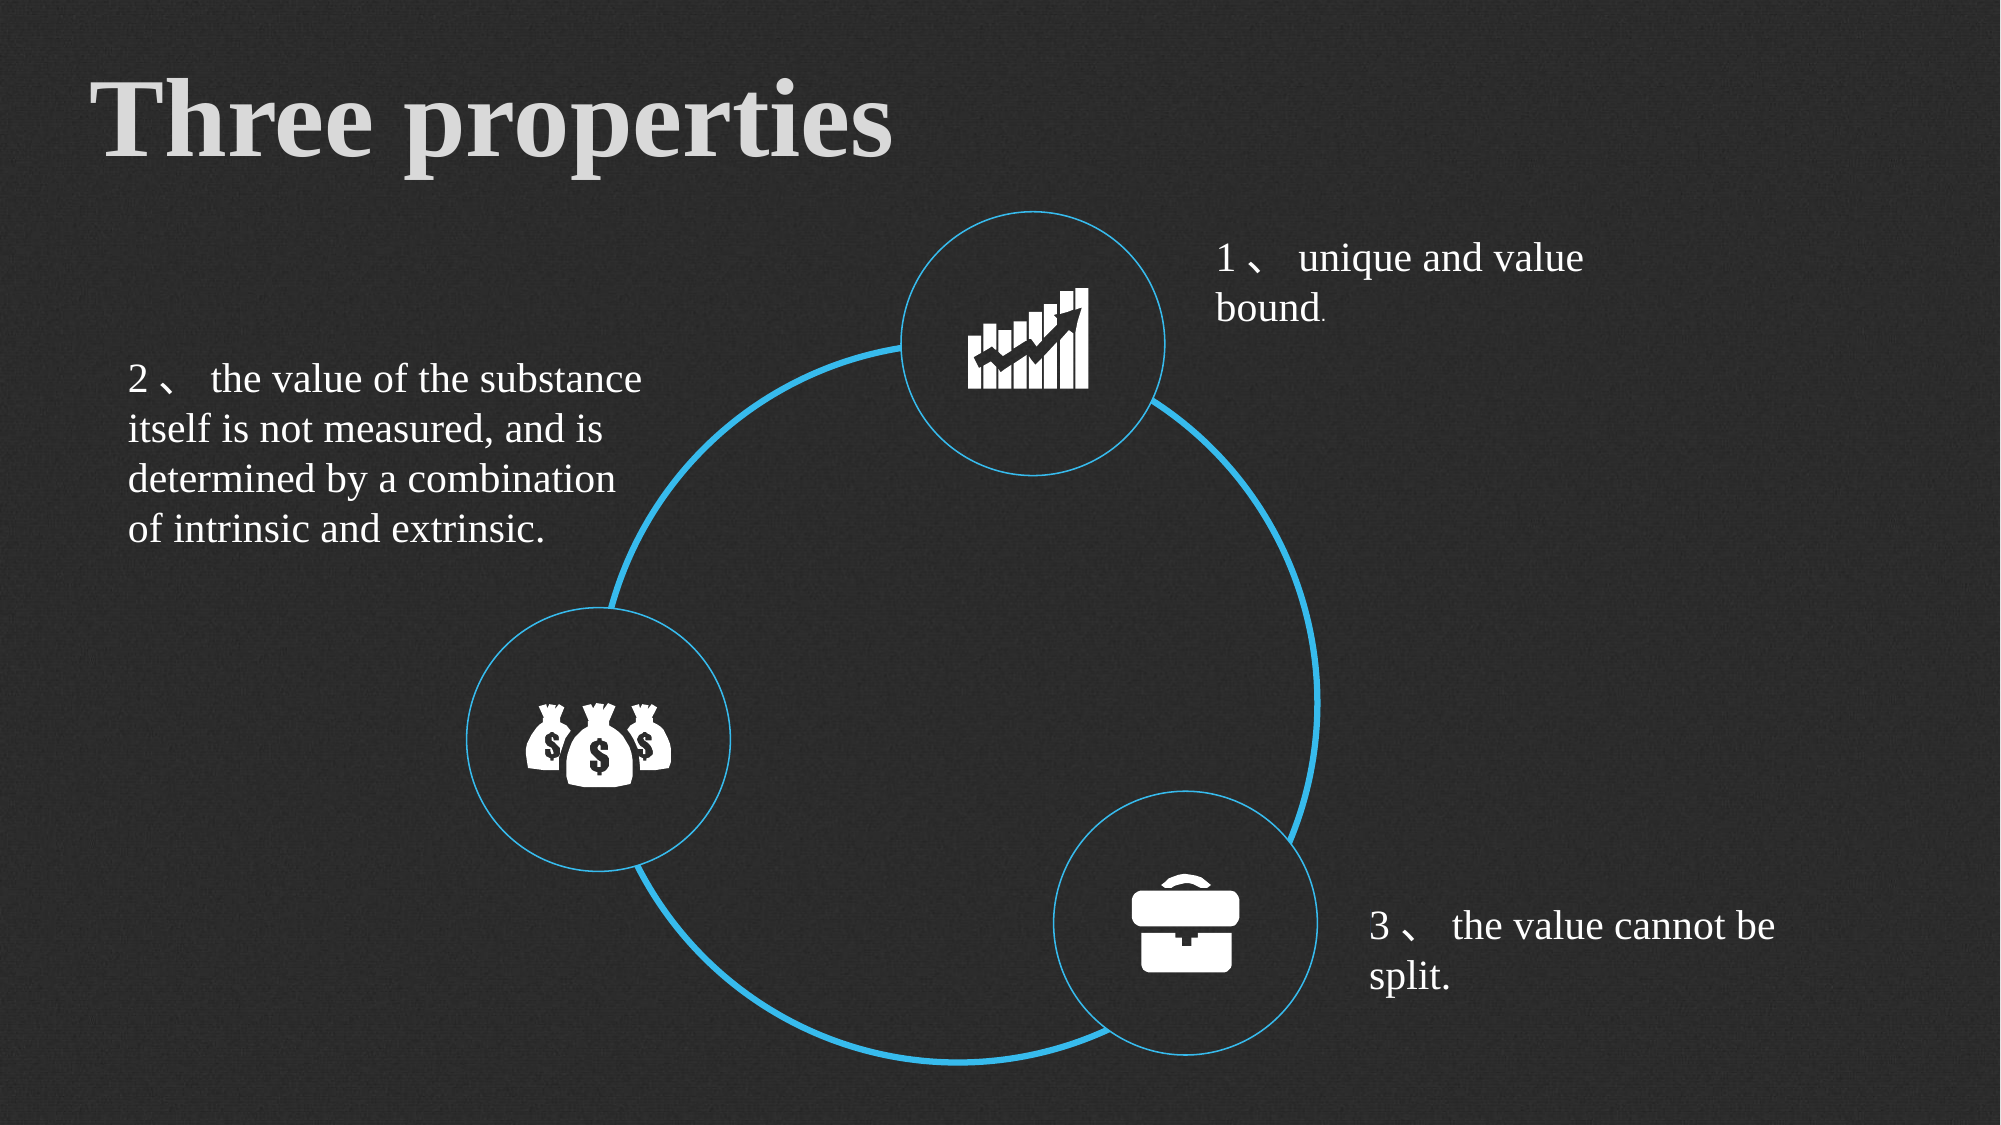

Three properties

1、unique and value bound.

2、the value of the substance itself is not measured, and is determined by a combination of intrinsic and extrinsic.

3、the value cannot be split.